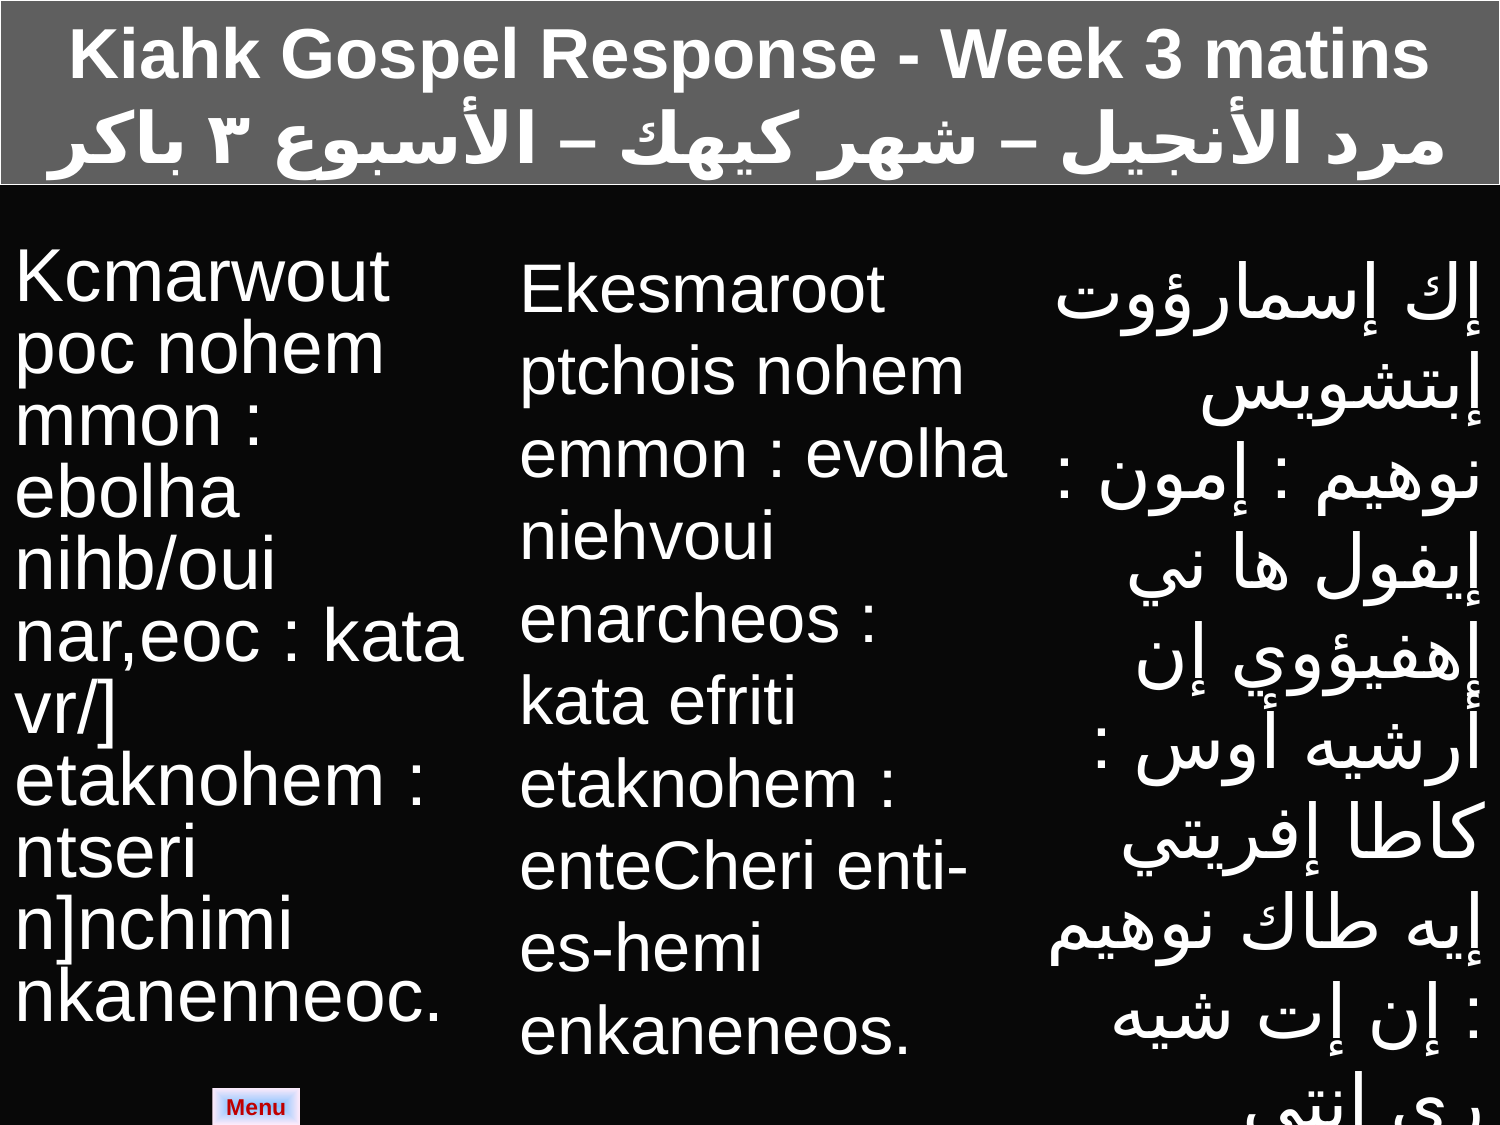

Kiahk Gospel Response - Week 3 matins
مرد الأنجيل – شهر كيهك – الأسبوع ٣ باكر
Kcmarwout poc nohem mmon : ebolha nihb/oui nar,eoc : kata vr/] etaknohem : ntseri n]nchimi nkanenneoc.
Ekesmaroot ptchois nohem emmon : evolha niehvoui enarcheos : kata efriti etaknohem : enteCheri enti-es-hemi enkaneneos.
إك إسمارؤوت إبتشويس نوهيم : إمون : إيفول ها ني إهفيؤوي إن أرشيه أوس : كاطا إفريتي إيه طاك نوهيم : إن إت شيه ري إنتي إسهيمي إن كانانيه أوس.
Menu